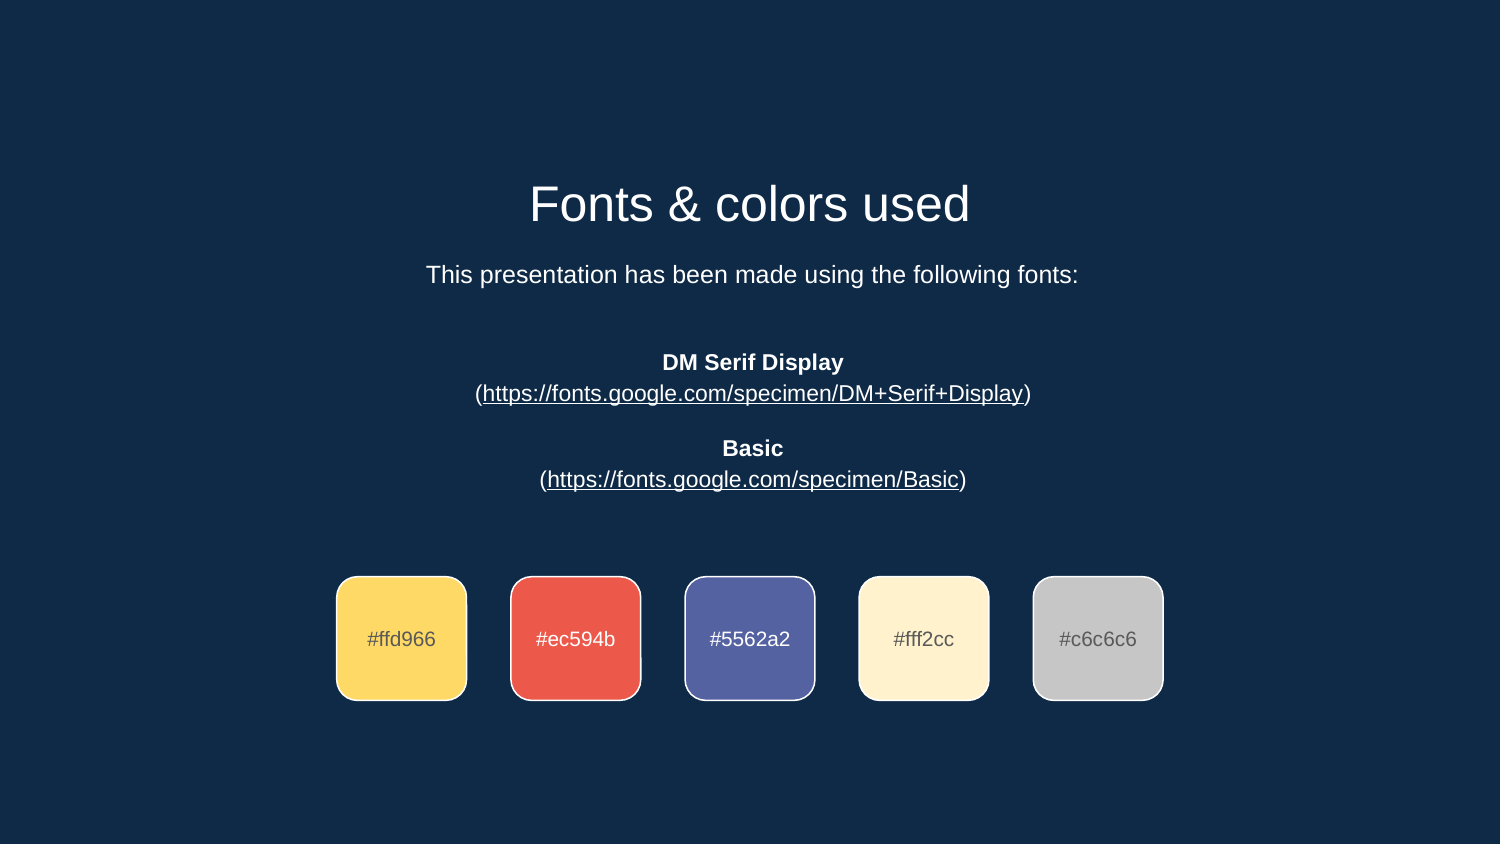

Fonts & colors used
This presentation has been made using the following fonts:

DM Serif Display
(https://fonts.google.com/specimen/DM+Serif+Display)

Basic
(https://fonts.google.com/specimen/Basic)

#ffd966
#ec594b
#5562a2
#fff2cc
#c6c6c6